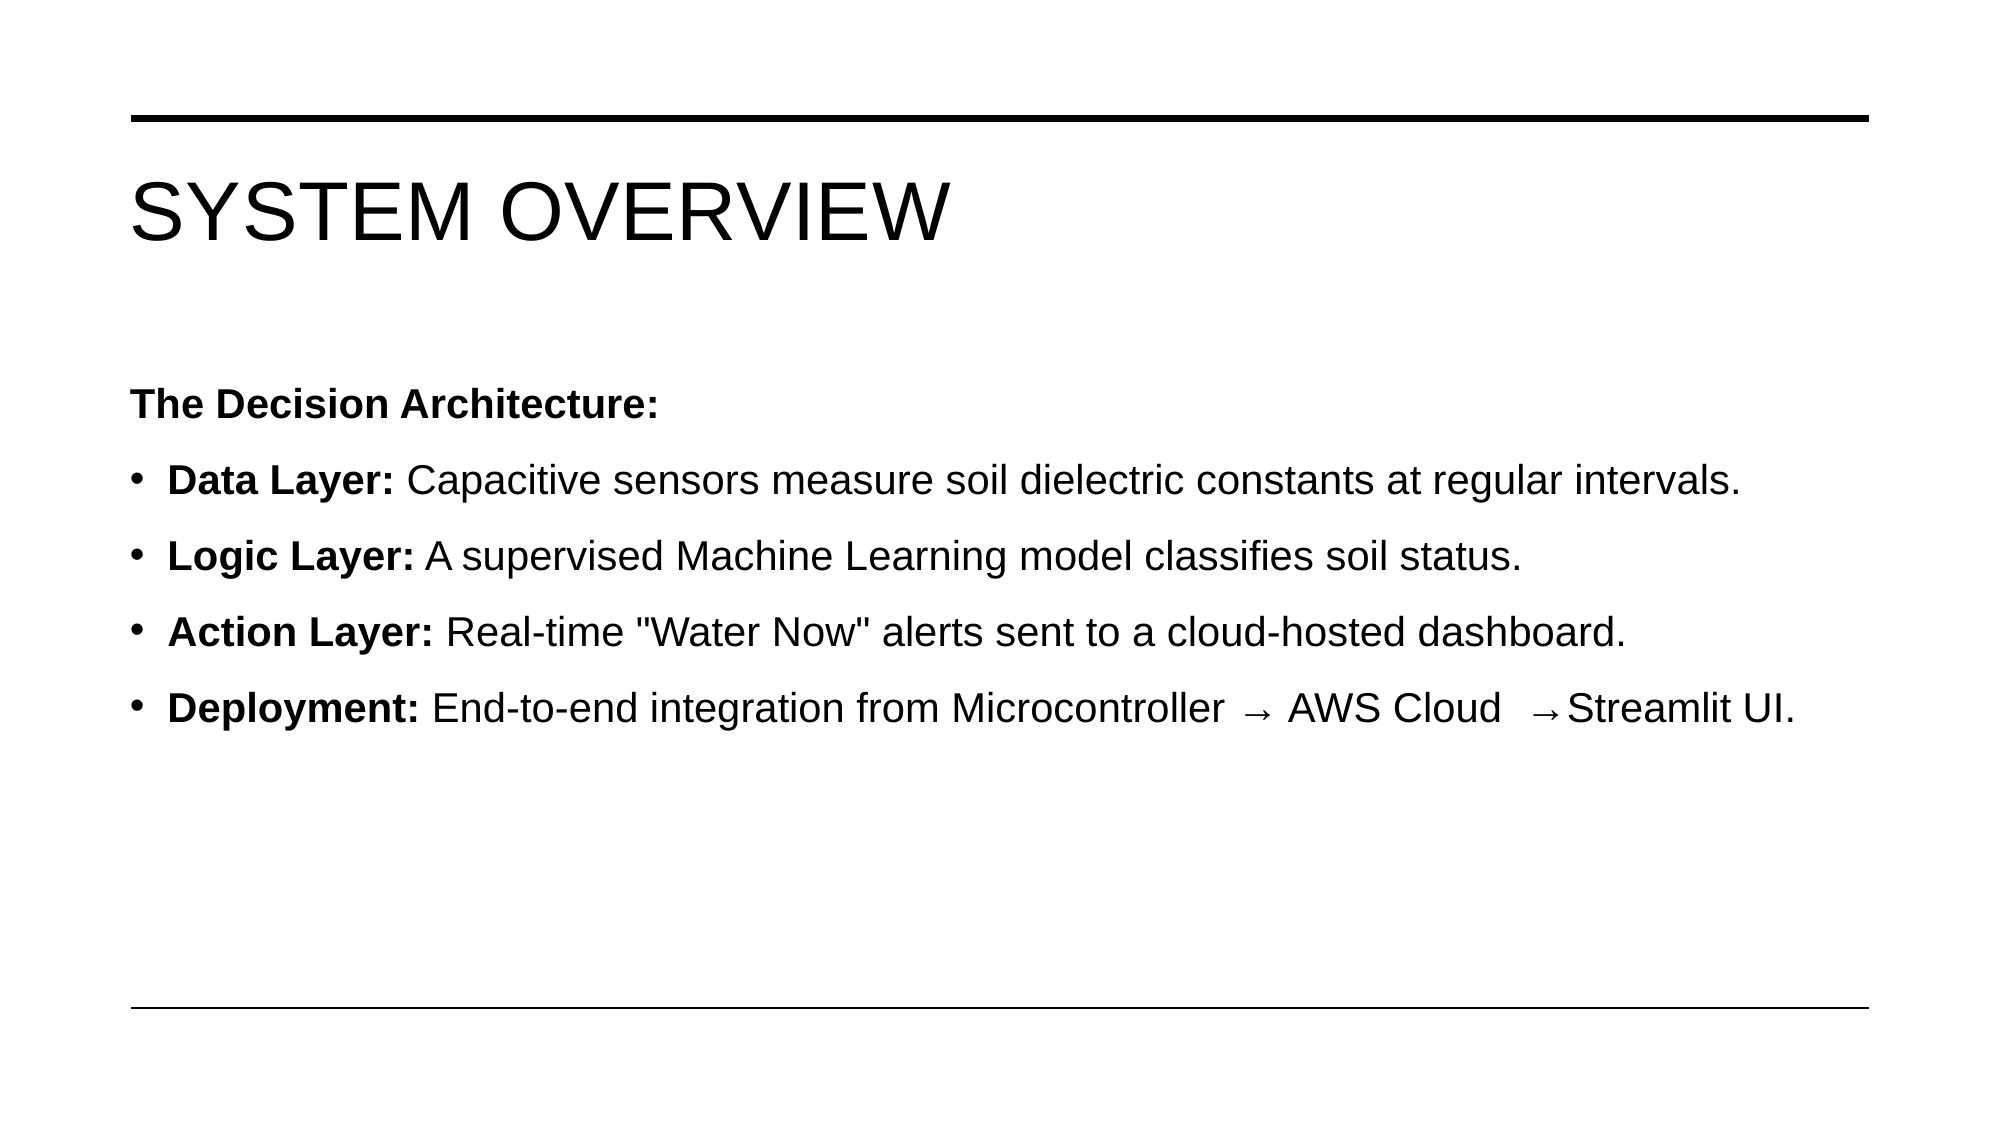

# System OvervIew
The Decision Architecture:
Data Layer: Capacitive sensors measure soil dielectric constants at regular intervals.
Logic Layer: A supervised Machine Learning model classifies soil status.
Action Layer: Real-time "Water Now" alerts sent to a cloud-hosted dashboard.
Deployment: End-to-end integration from Microcontroller → AWS Cloud  →Streamlit UI.